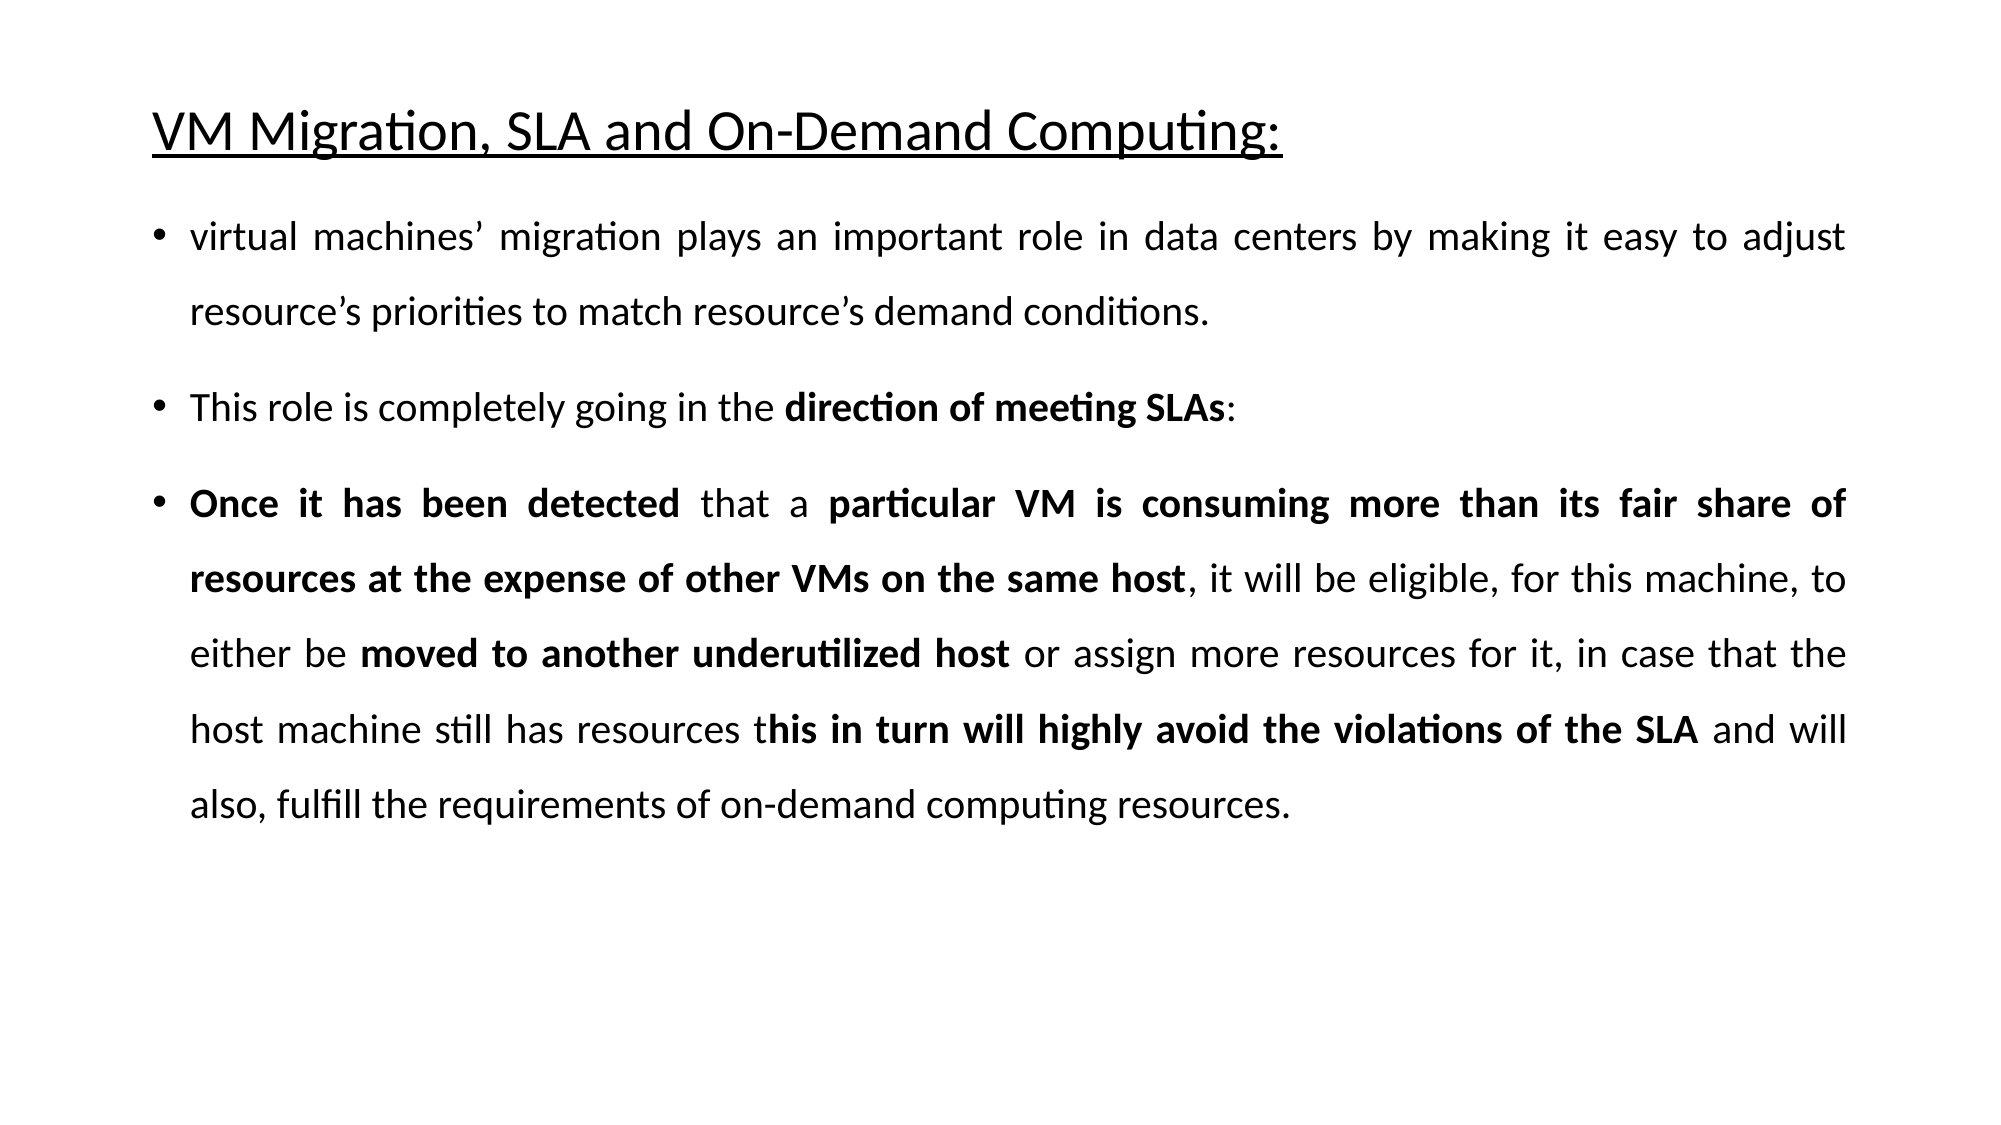

VM Migration, SLA and On-Demand Computing:
virtual machines’ migration plays an important role in data centers by making it easy to adjust resource’s priorities to match resource’s demand conditions.
This role is completely going in the direction of meeting SLAs:
Once it has been detected that a particular VM is consuming more than its fair share of resources at the expense of other VMs on the same host, it will be eligible, for this machine, to either be moved to another underutilized host or assign more resources for it, in case that the host machine still has resources this in turn will highly avoid the violations of the SLA and will also, fulfill the requirements of on-demand computing resources.